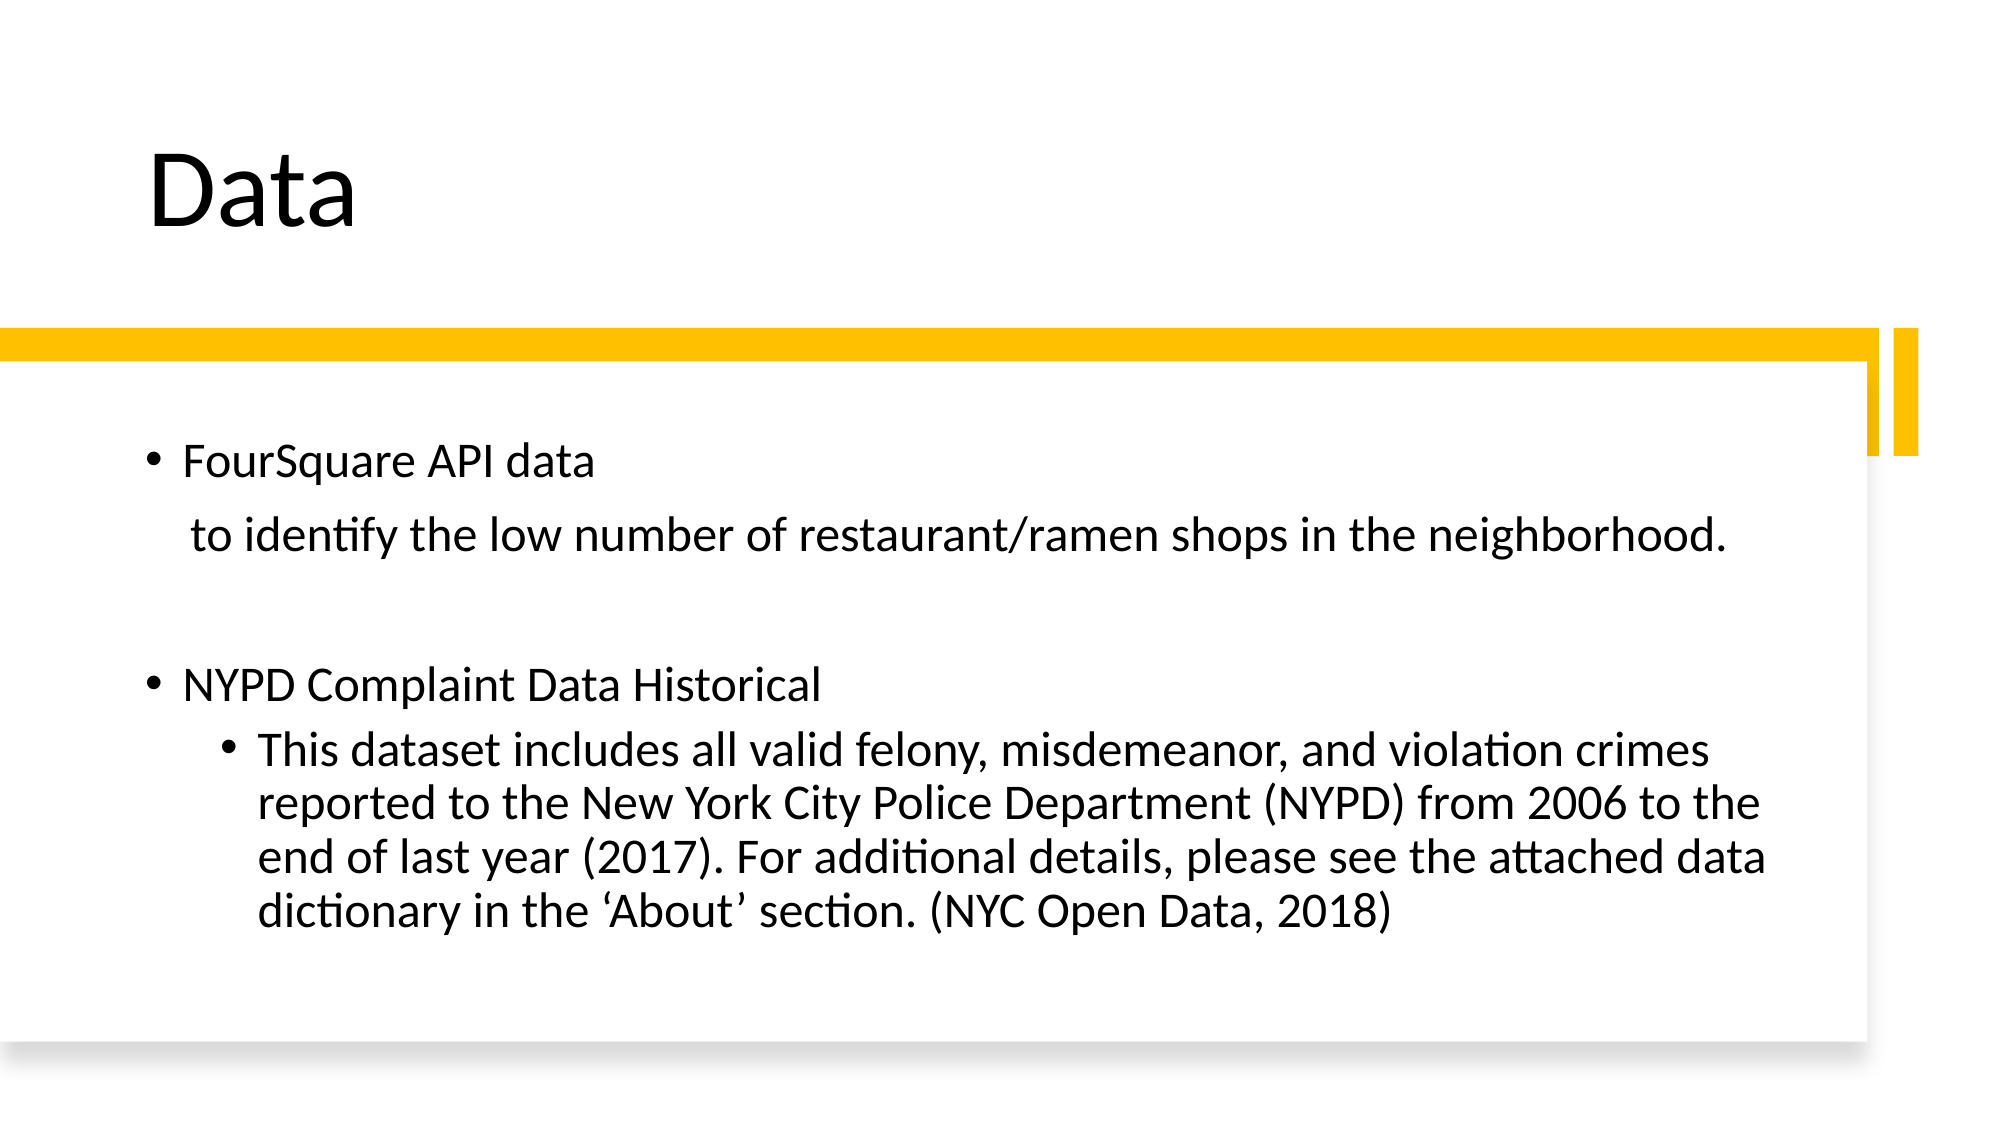

# Data

FourSquare API data
    to identify the low number of restaurant/ramen shops in the neighborhood.

NYPD Complaint Data Historical
This dataset includes all valid felony, misdemeanor, and violation crimes reported to the New York City Police Department (NYPD) from 2006 to the end of last year (2017). For additional details, please see the attached data dictionary in the ‘About’ section. (NYC Open Data, 2018)